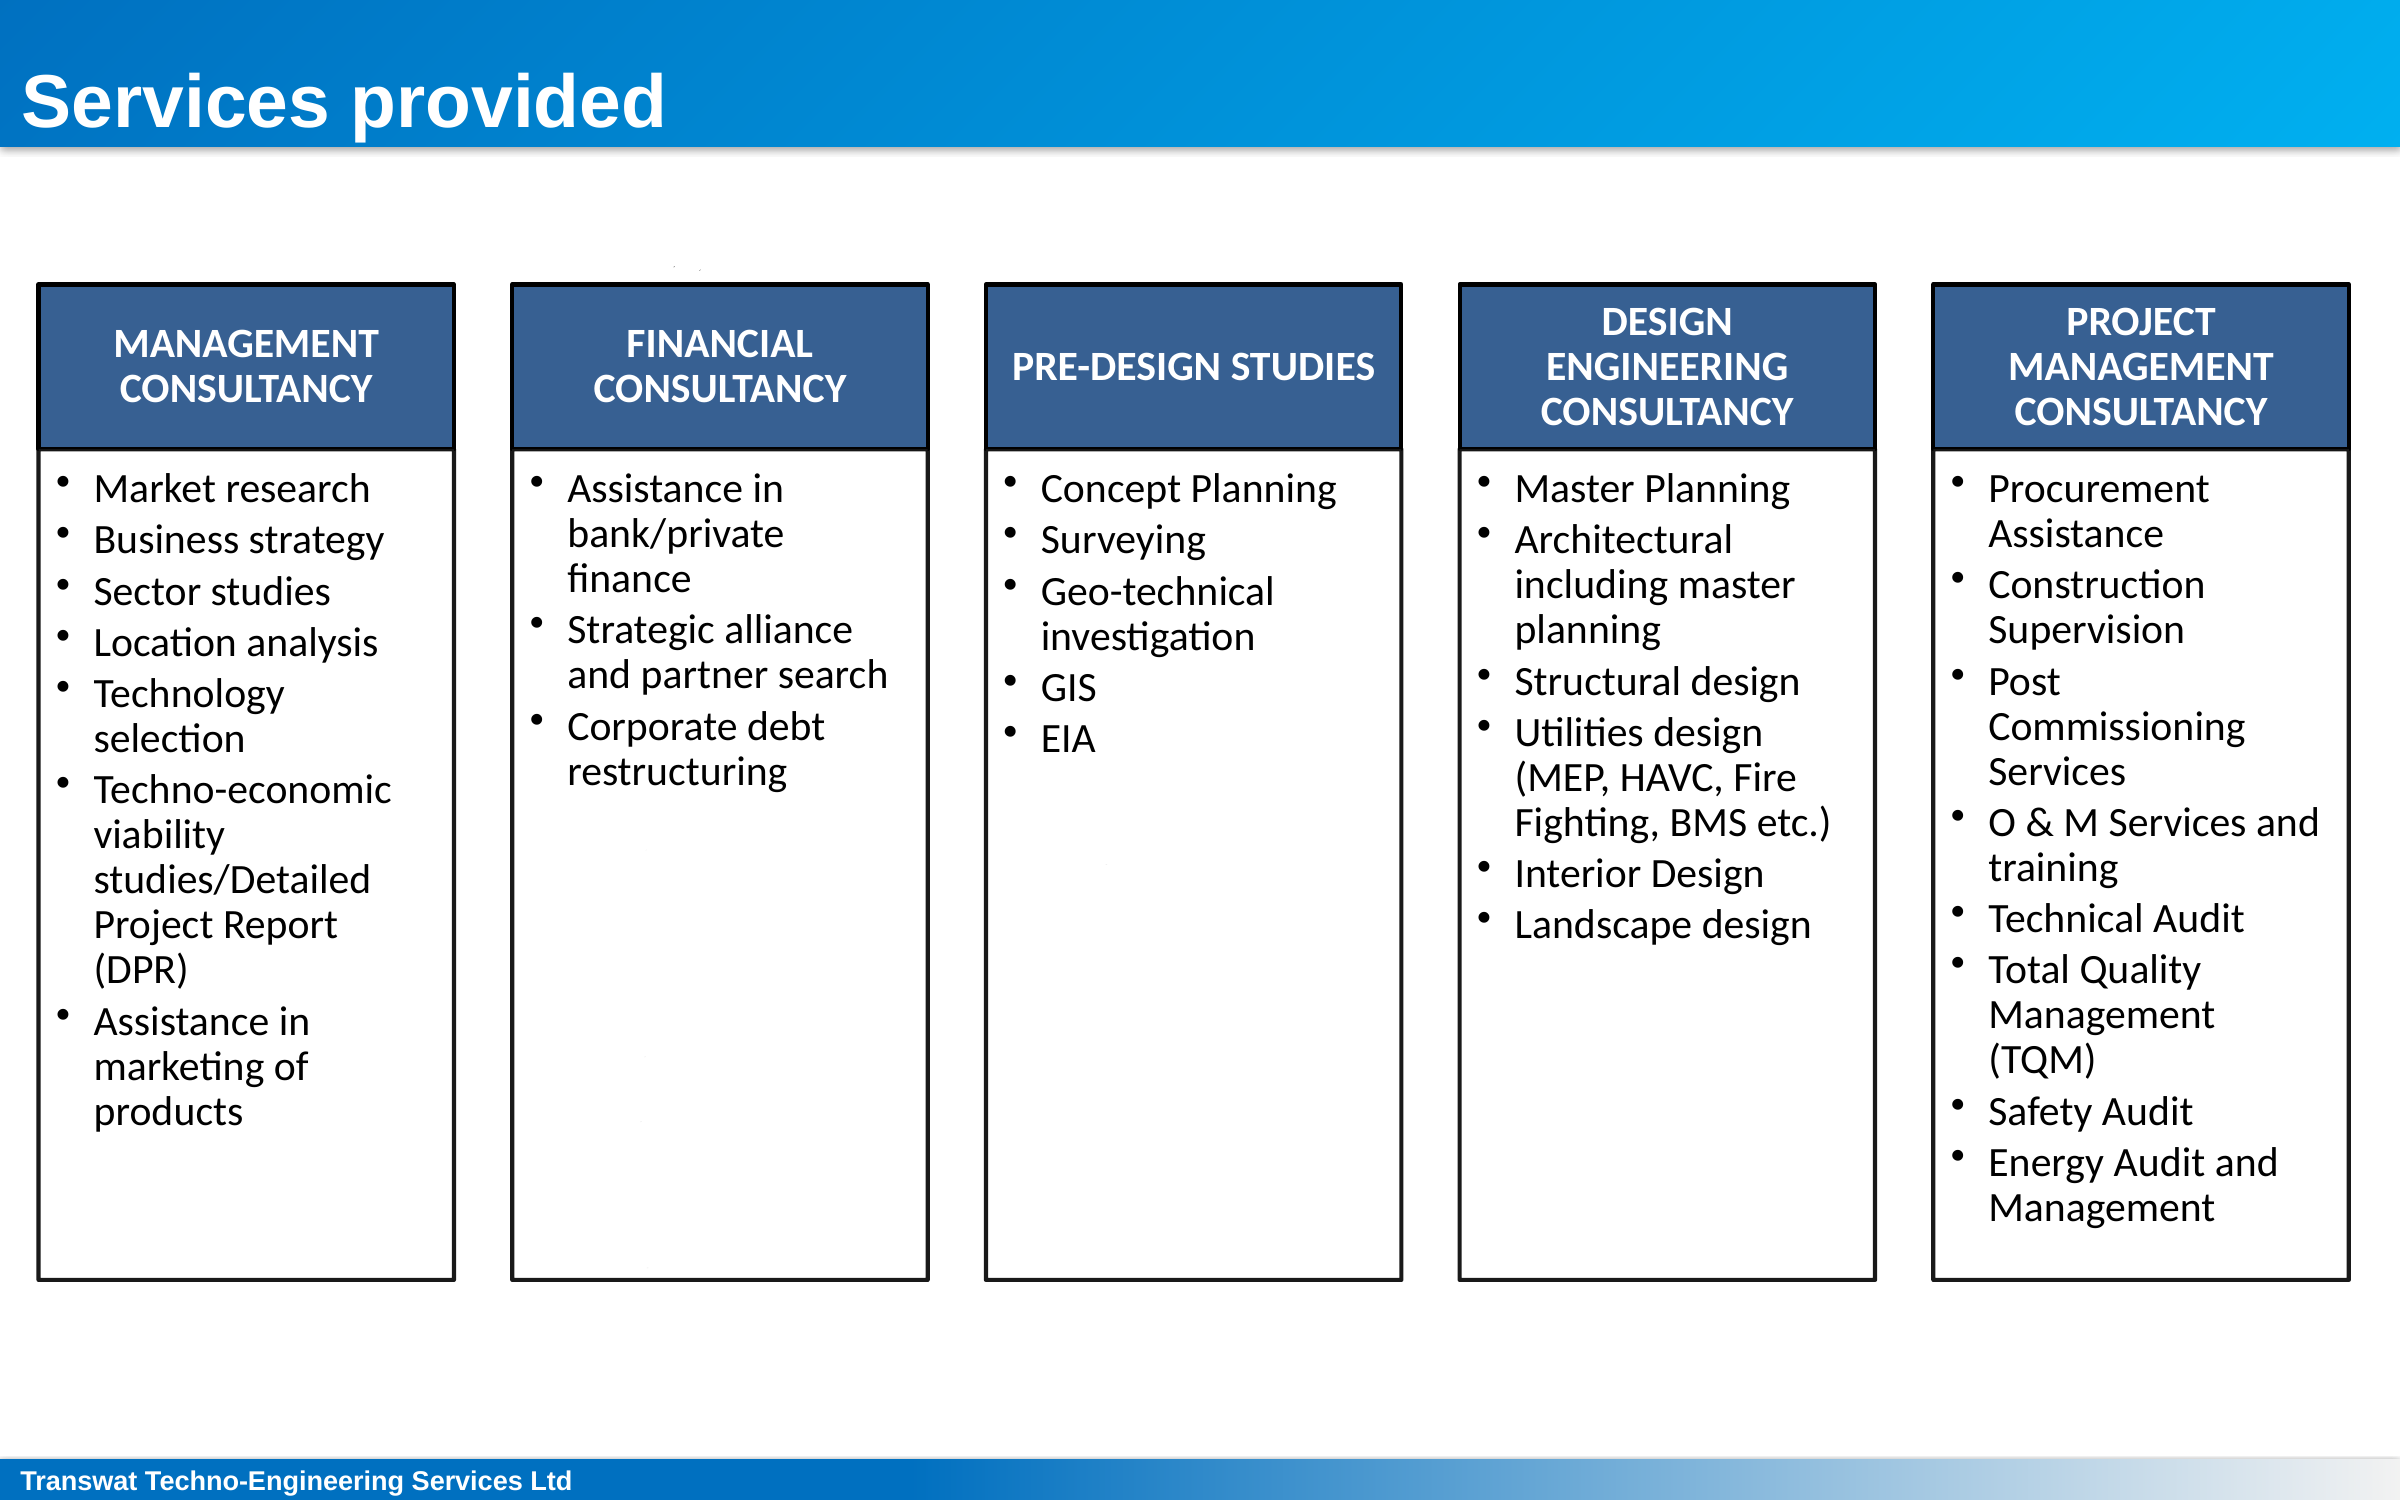

Services provided
MANAGEMENT CONSULTANCY
Market research
Business strategy
Sector studies
Location analysis
Technology selection
Techno-economic viability studies/Detailed Project Report (DPR)
Assistance in marketing of products
FINANCIAL CONSULTANCY
Assistance in bank/private finance
Strategic alliance and partner search
Corporate debt restructuring
PRE-DESIGN STUDIES
Concept Planning
Surveying
Geo-technical investigation
GIS
EIA
DESIGN ENGINEERING CONSULTANCY
Master Planning
Architectural including master planning
Structural design
Utilities design (MEP, HAVC, Fire Fighting, BMS etc.)
Interior Design
Landscape design
PROJECT MANAGEMENT CONSULTANCY
Procurement   Assistance
Construction   Supervision
Post Commissioning Services
O & M Services and training
Technical Audit
Total Quality Management (TQM)
Safety Audit
Energy Audit and Management

Transwat Techno-Engineering Services Ltd